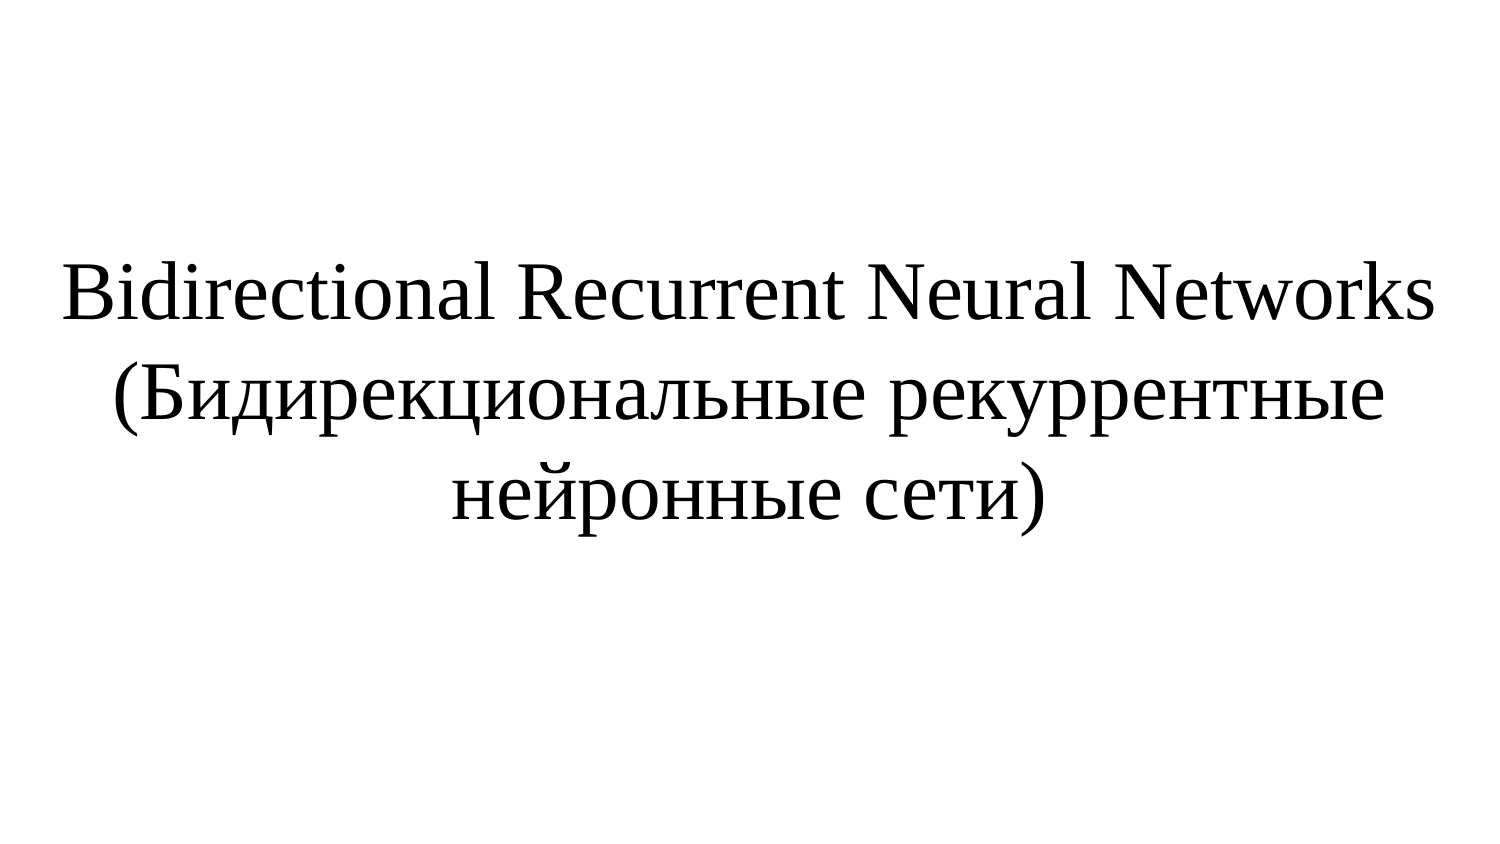

Bidirectional Recurrent Neural Networks (Бидирекциональные рекуррентные нейронные сети)